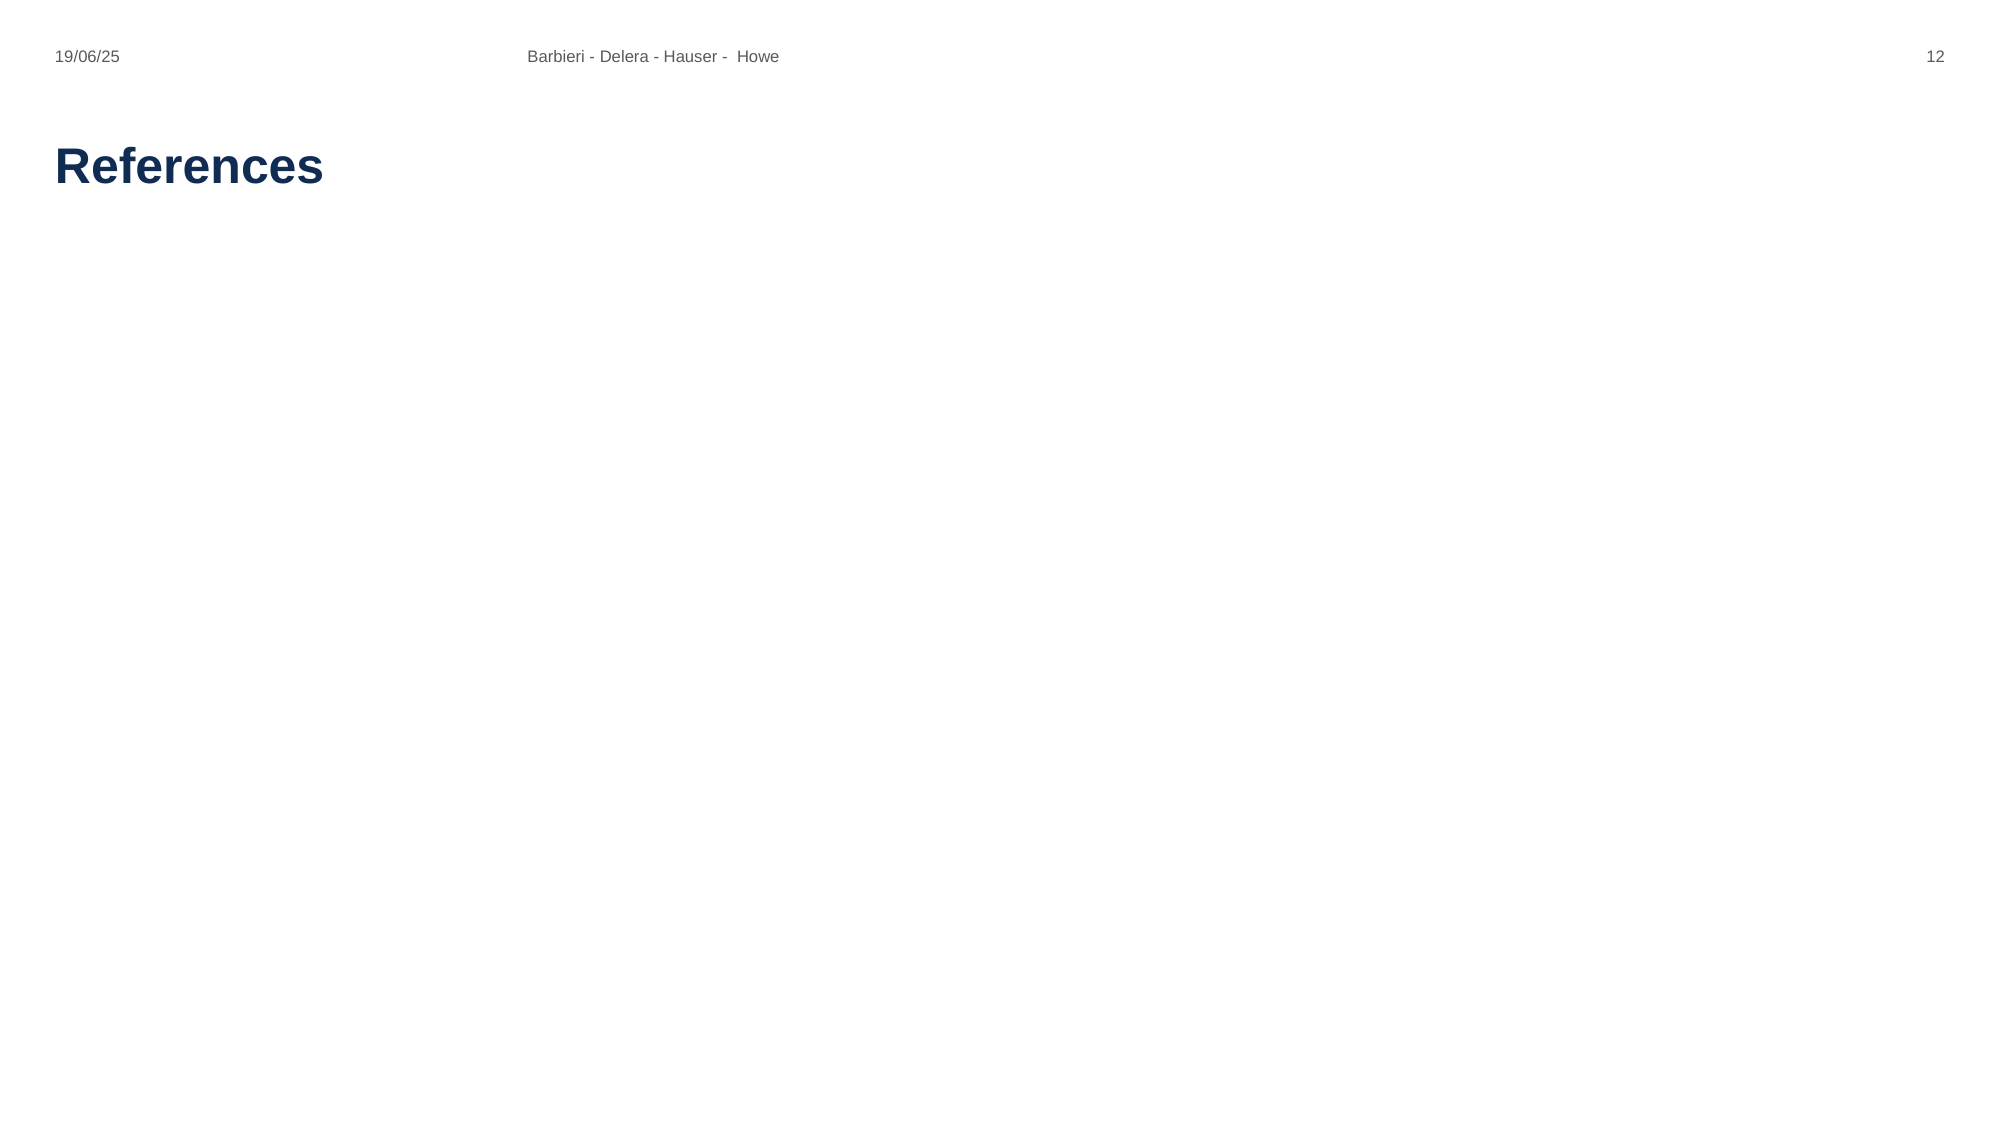

19/06/25
Barbieri - Delera - Hauser -  Howe
12

# References